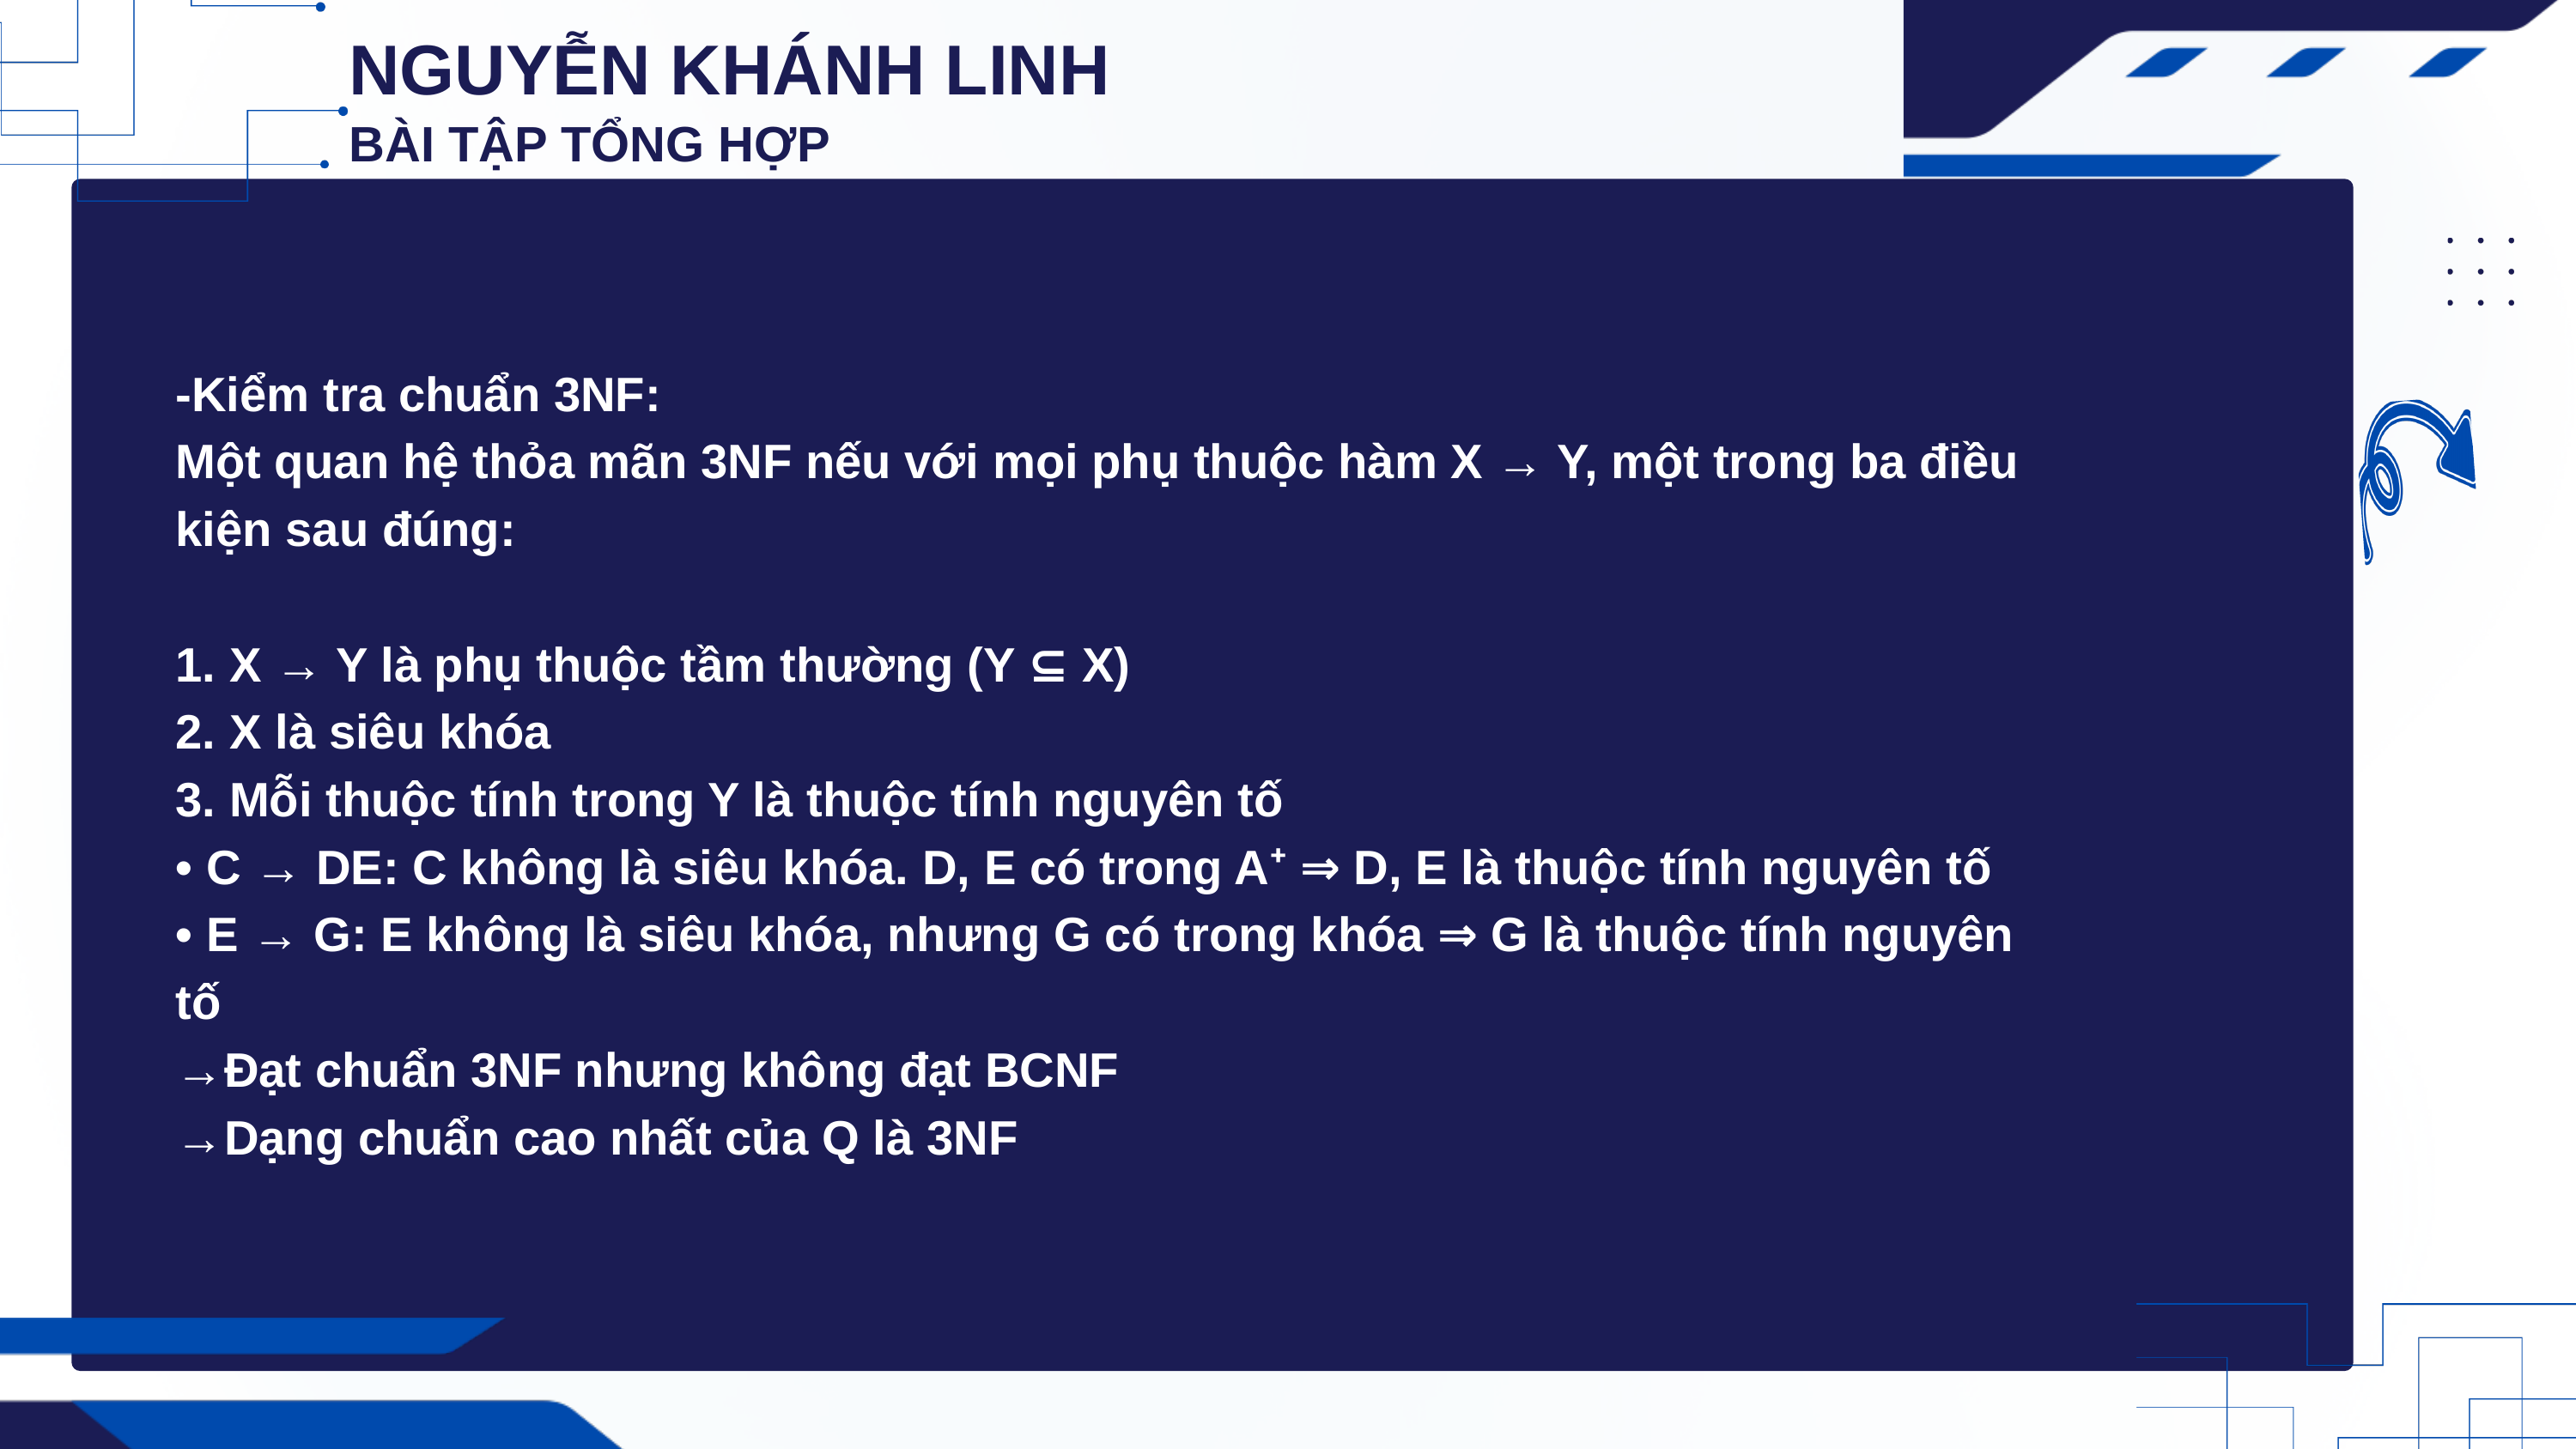

NGUYỄN KHÁNH LINH
BÀI TẬP TỔNG HỢP

-Kiểm tra chuẩn 3NF:
Một quan hệ thỏa mãn 3NF nếu với mọi phụ thuộc hàm X → Y, một trong ba điều kiện sau đúng:

1. X → Y là phụ thuộc tầm thường (Y ⊆ X)
2. X là siêu khóa
3. Mỗi thuộc tính trong Y là thuộc tính nguyên tố
• C → DE: C không là siêu khóa. D, E có trong A⁺ ⇒ D, E là thuộc tính nguyên tố
• E → G: E không là siêu khóa, nhưng G có trong khóa ⇒ G là thuộc tính nguyên tố
→Đạt chuẩn 3NF nhưng không đạt BCNF
→Dạng chuẩn cao nhất của Q là 3NF